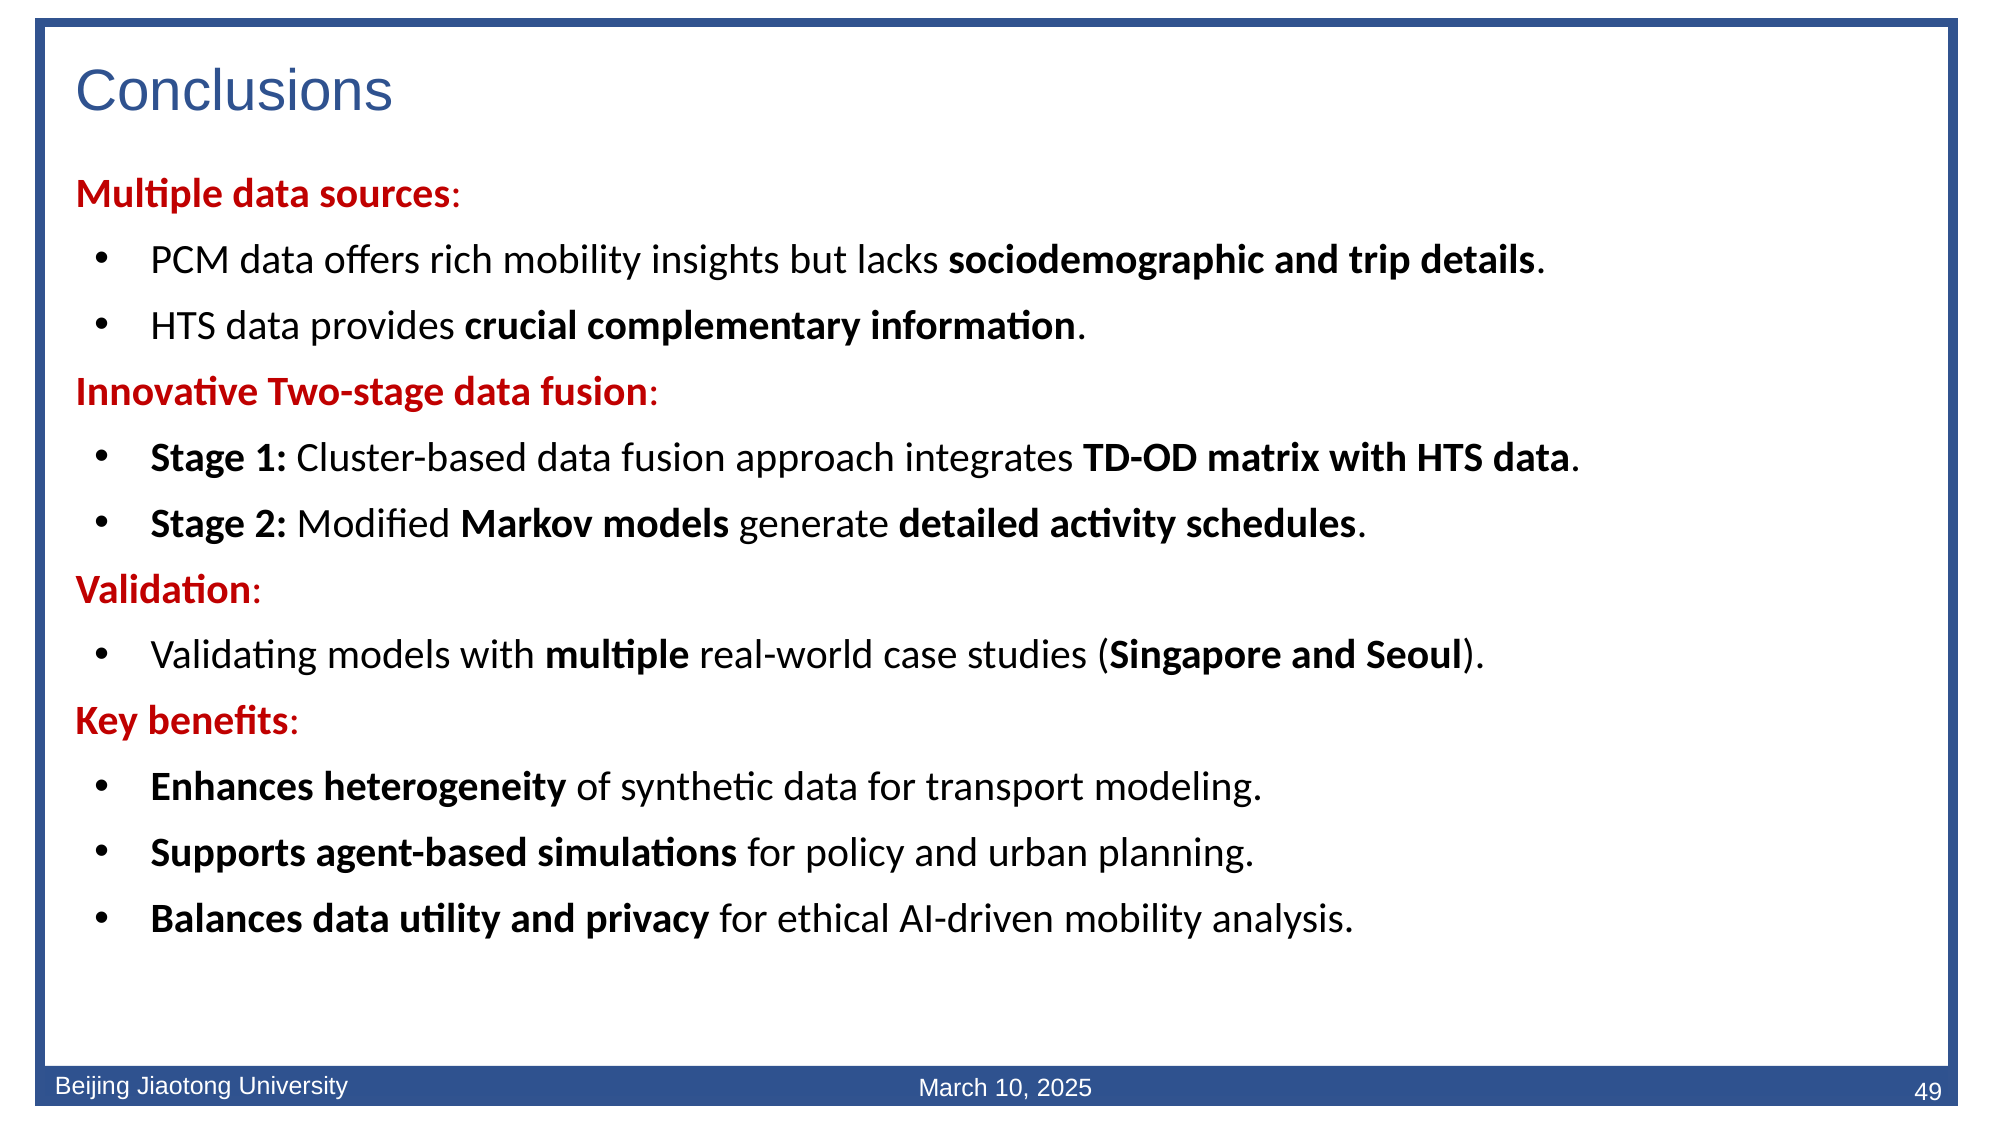

Conclusions
Multiple data sources:
PCM data offers rich mobility insights but lacks sociodemographic and trip details.
HTS data provides crucial complementary information.
Innovative Two-stage data fusion:
Stage 1: Cluster-based data fusion approach integrates TD-OD matrix with HTS data.
Stage 2: Modified Markov models generate detailed activity schedules.
Validation:
Validating models with multiple real-world case studies (Singapore and Seoul).
Key benefits:
Enhances heterogeneity of synthetic data for transport modeling.
Supports agent-based simulations for policy and urban planning.
Balances data utility and privacy for ethical AI-driven mobility analysis.

49